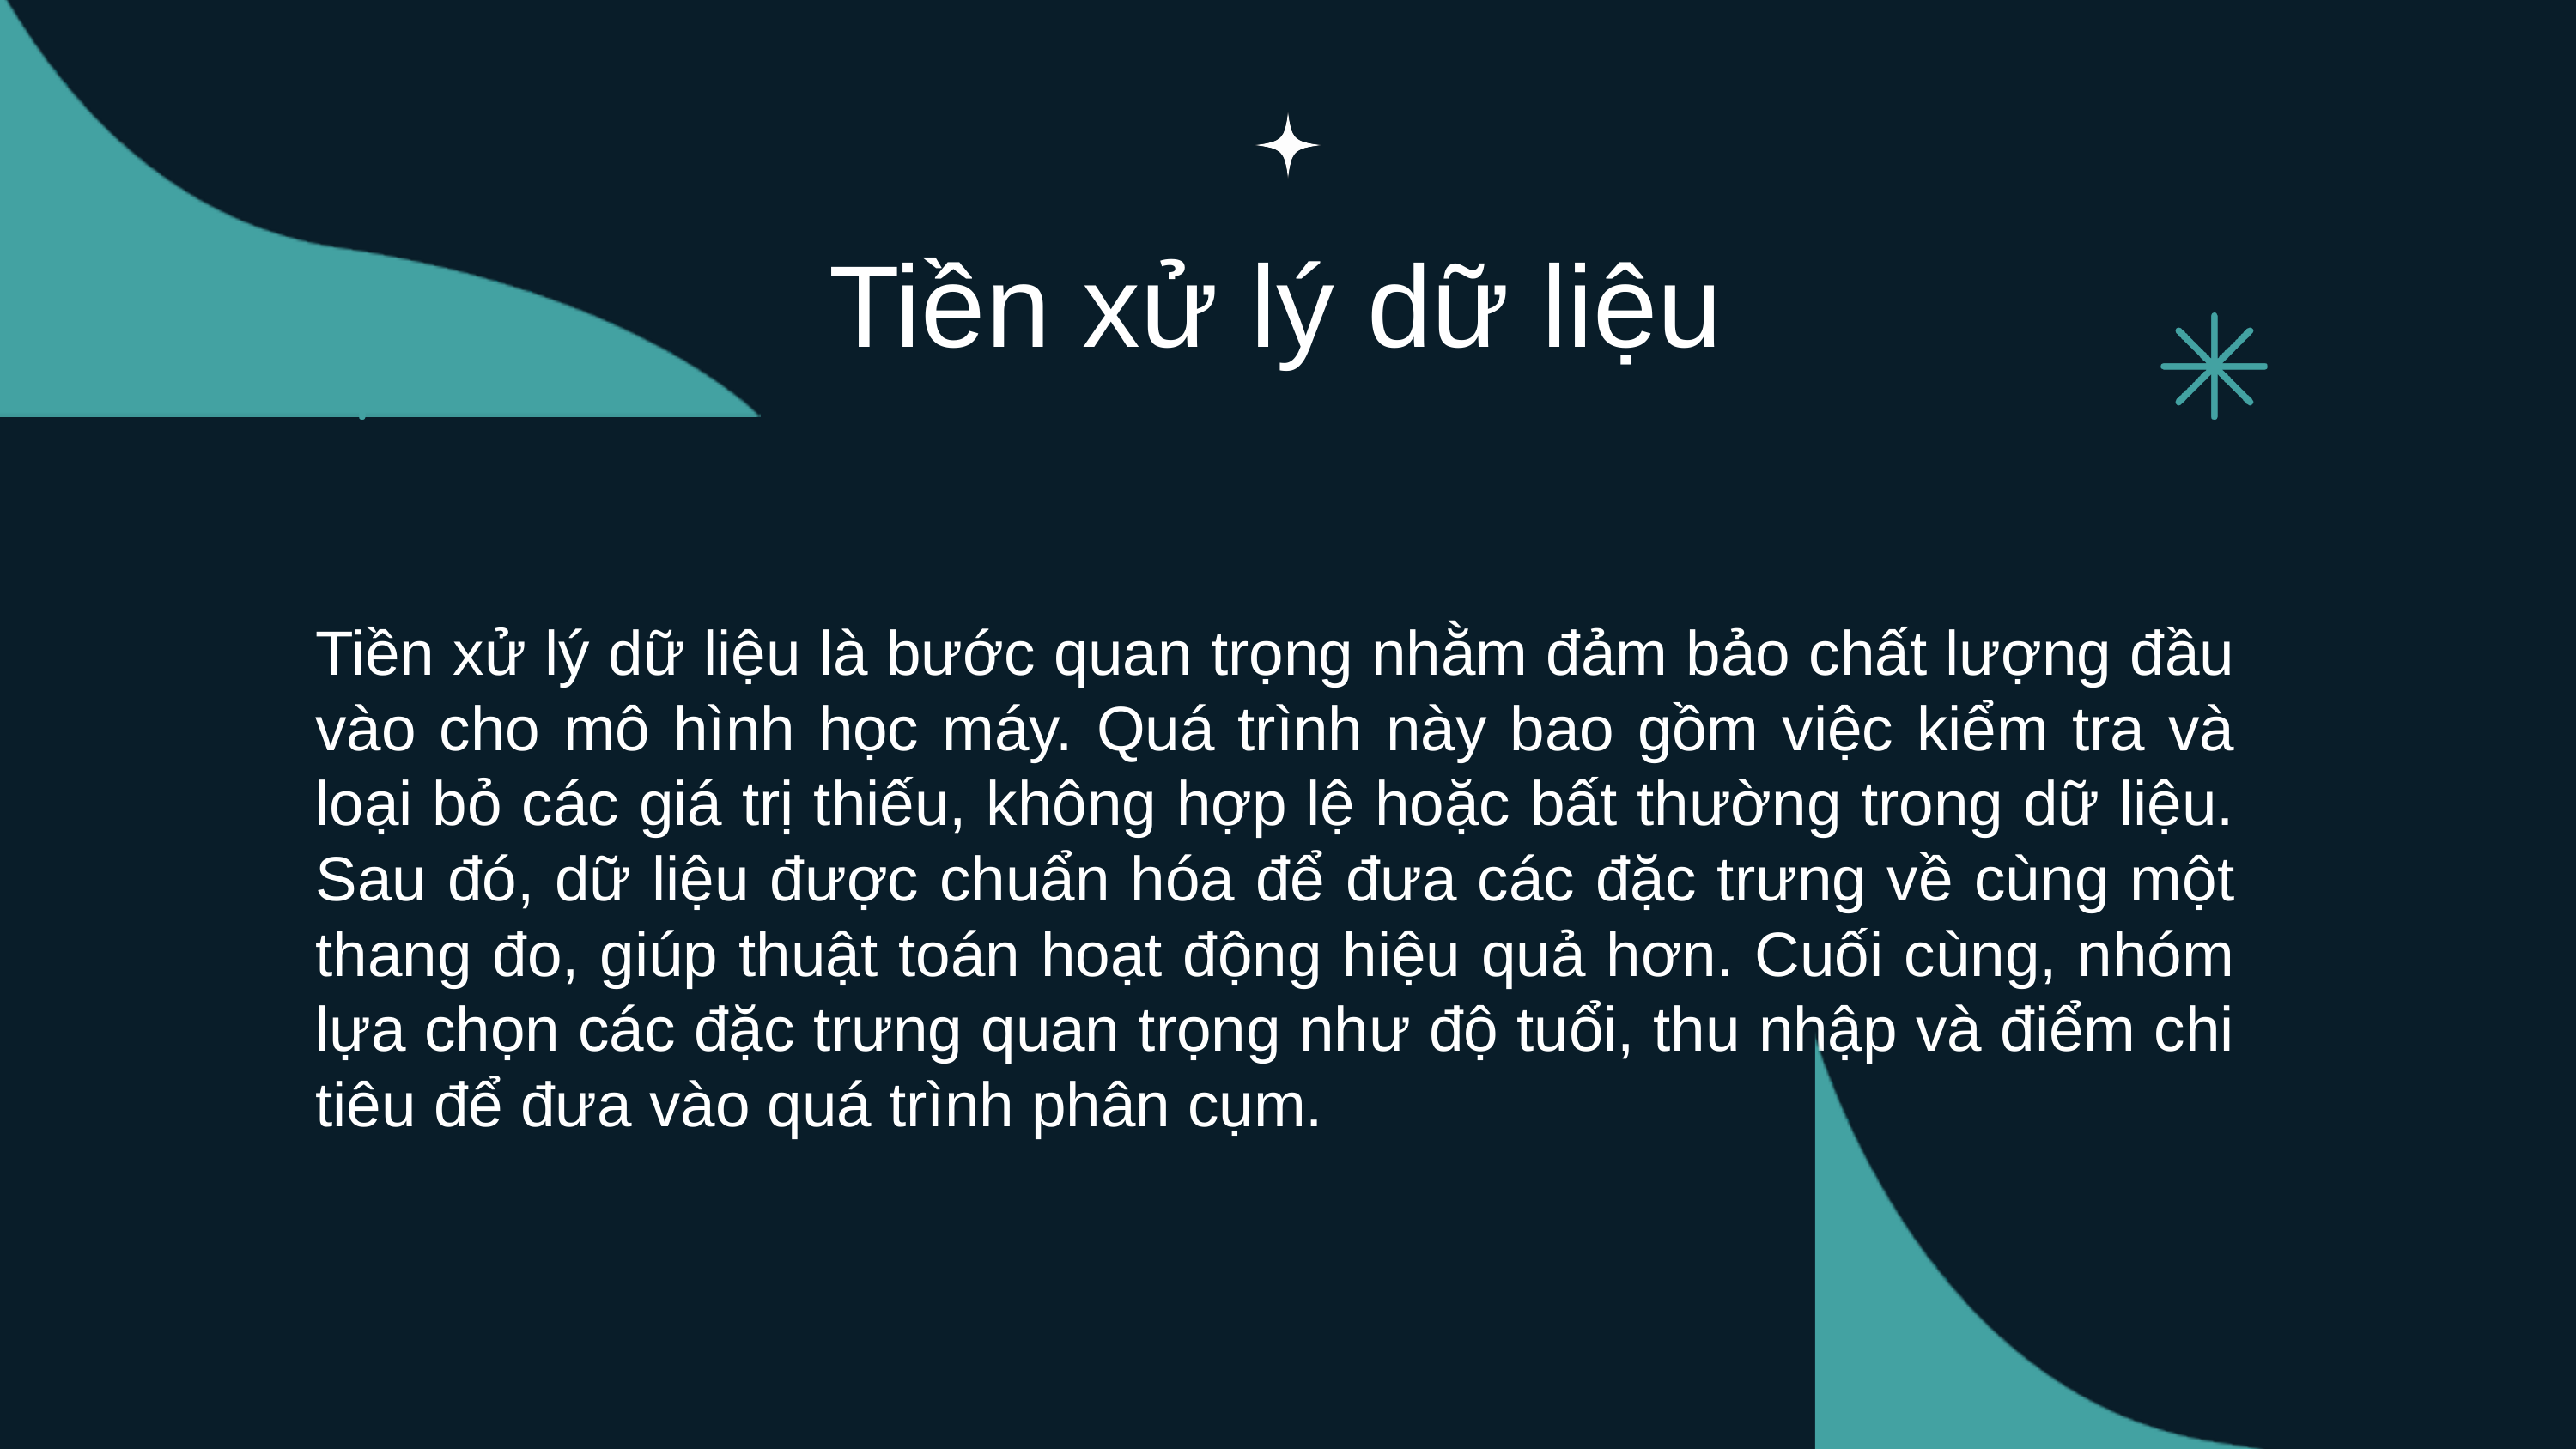

Tiền xử lý dữ liệu

Tiền xử lý dữ liệu là bước quan trọng nhằm đảm bảo chất lượng đầu vào cho mô hình học máy. Quá trình này bao gồm việc kiểm tra và loại bỏ các giá trị thiếu, không hợp lệ hoặc bất thường trong dữ liệu. Sau đó, dữ liệu được chuẩn hóa để đưa các đặc trưng về cùng một thang đo, giúp thuật toán hoạt động hiệu quả hơn. Cuối cùng, nhóm lựa chọn các đặc trưng quan trọng như độ tuổi, thu nhập và điểm chi tiêu để đưa vào quá trình phân cụm.